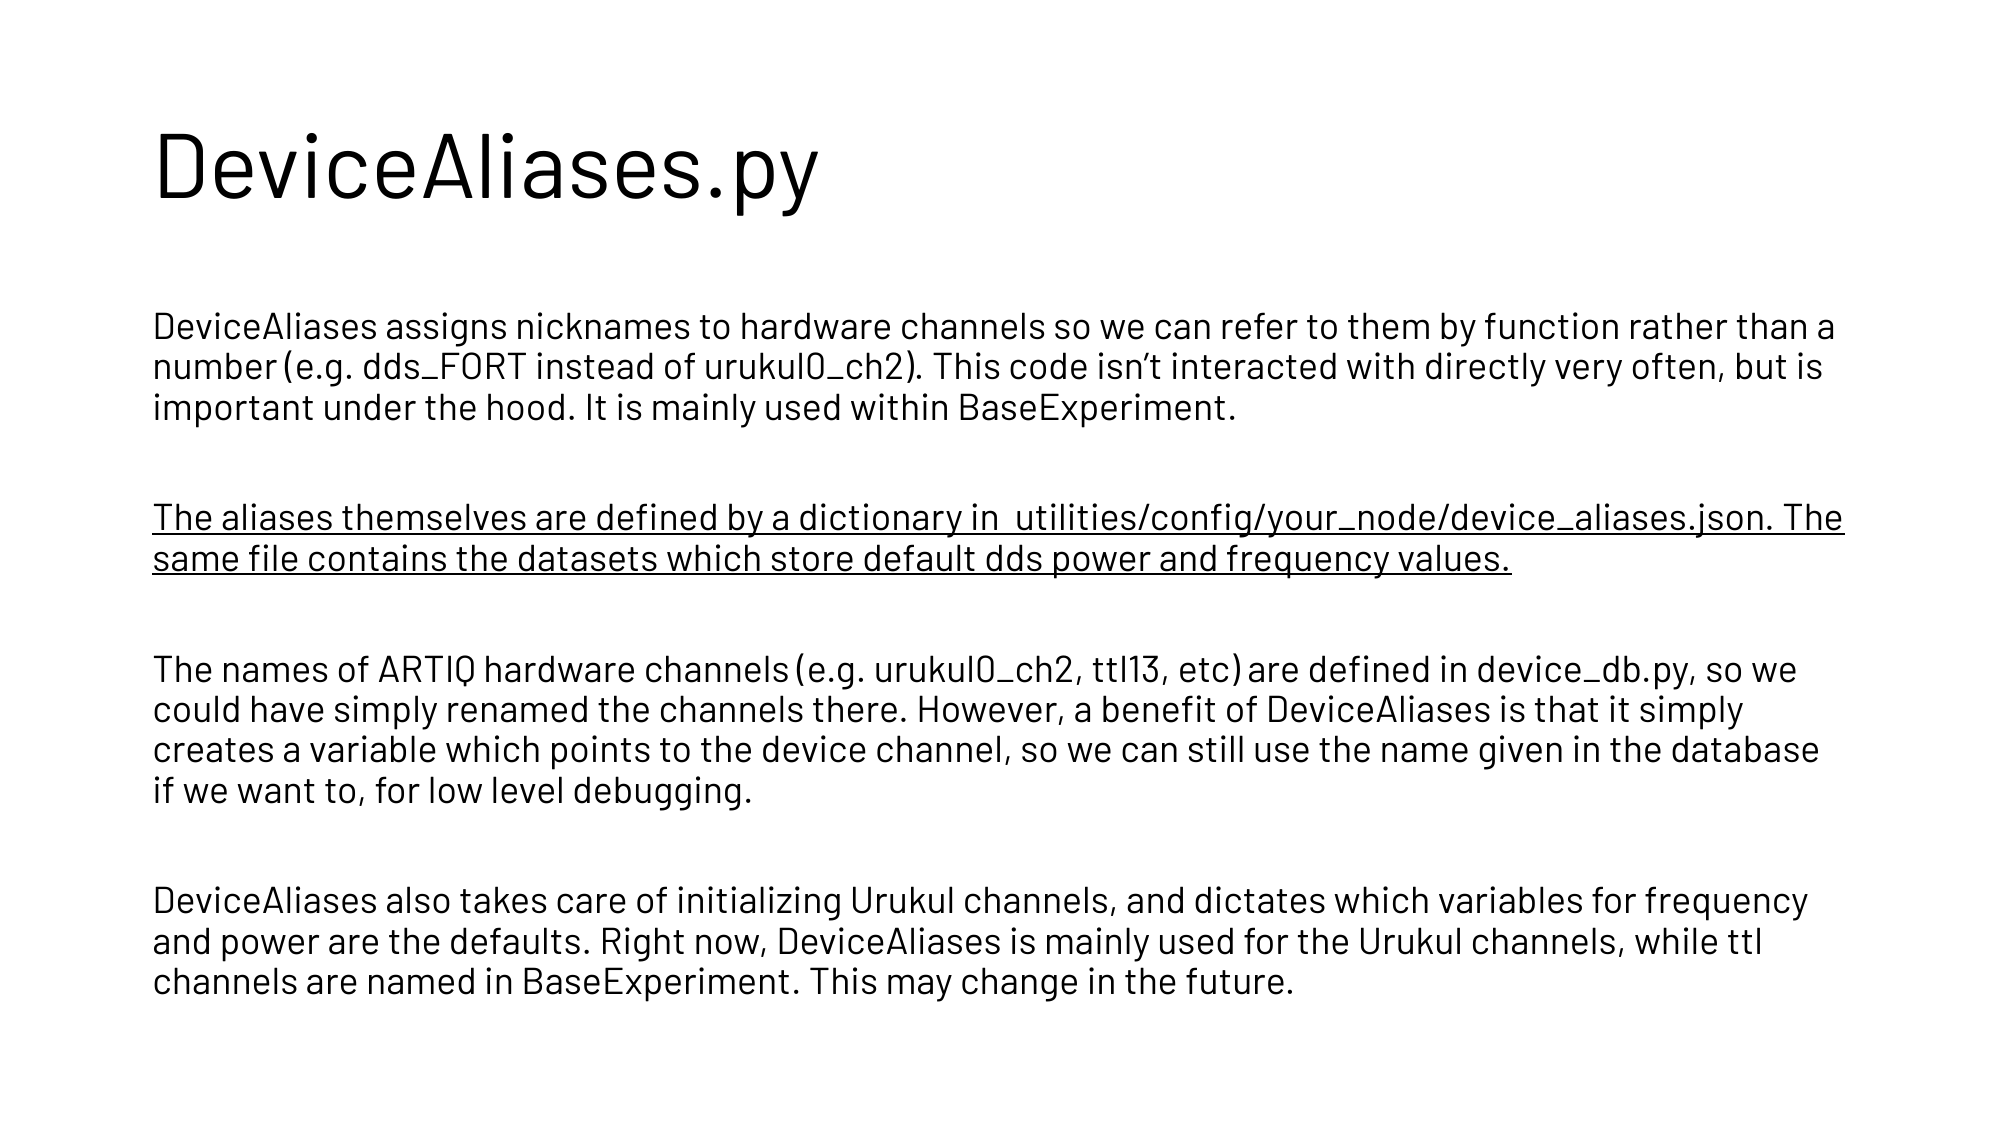

# DeviceAliases.py
DeviceAliases assigns nicknames to hardware channels so we can refer to them by function rather than a number (e.g. dds_FORT instead of urukul0_ch2). This code isn’t interacted with directly very often, but is important under the hood. It is mainly used within BaseExperiment.

The aliases themselves are defined by a dictionary in  utilities/config/your_node/device_aliases.json. The same file contains the datasets which store default dds power and frequency values.

The names of ARTIQ hardware channels (e.g. urukul0_ch2, ttl13, etc) are defined in device_db.py, so we could have simply renamed the channels there. However, a benefit of DeviceAliases is that it simply creates a variable which points to the device channel, so we can still use the name given in the database if we want to, for low level debugging.

DeviceAliases also takes care of initializing Urukul channels, and dictates which variables for frequency and power are the defaults. Right now, DeviceAliases is mainly used for the Urukul channels, while ttl channels are named in BaseExperiment. This may change in the future.